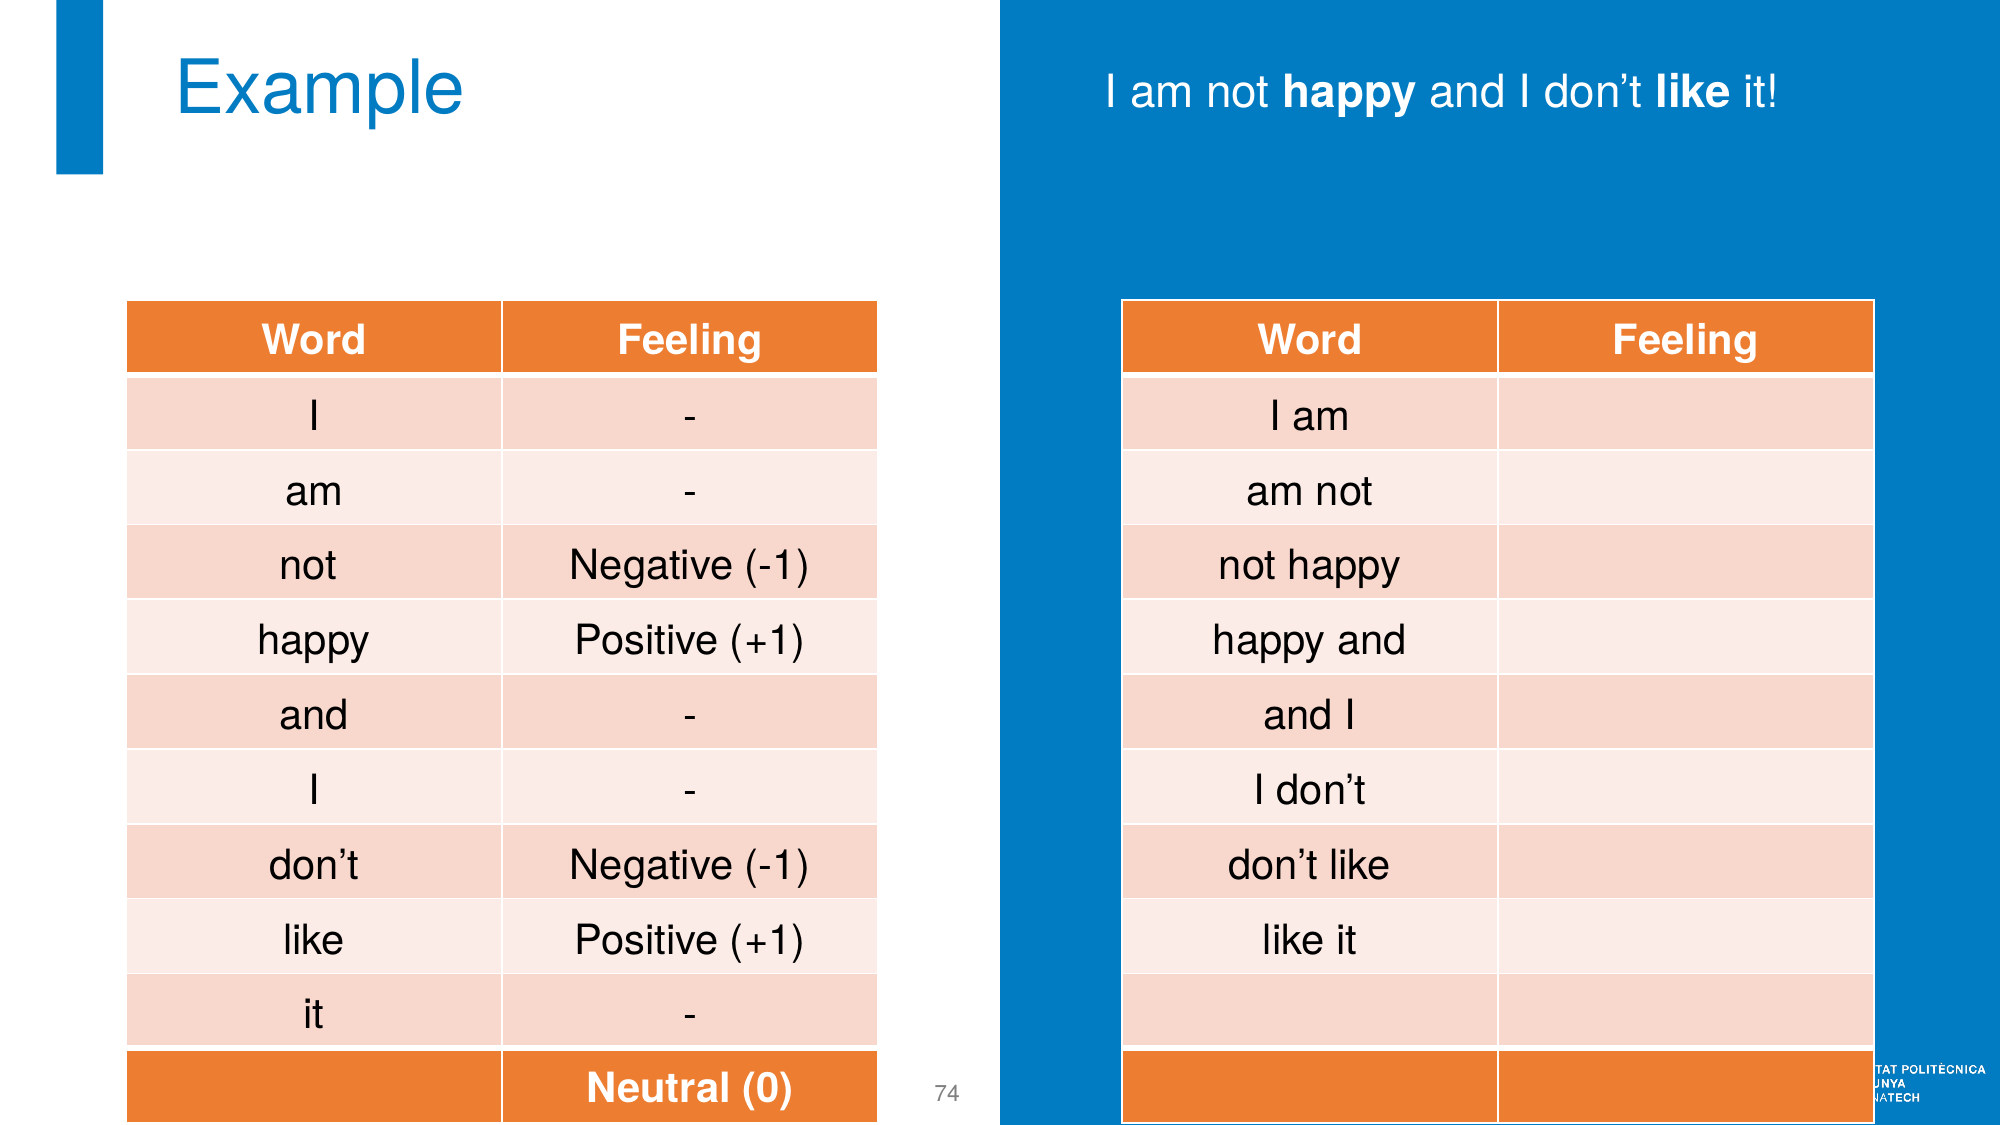

# Example
I am not happy and I don’t like it!

| Word | Feeling |
| --- | --- |
| I | - |
| am | - |
| not | Negative (-1) |
| happy | Positive (+1) |
| and | - |
| I | - |
| don’t | Negative (-1) |
| like | Positive (+1) |
| it | - |
|  | Neutral (0) |
| Word | Feeling |
| --- | --- |
| I am |  |
| am not |  |
| not happy |  |
| happy and |  |
| and I |  |
| I don’t |  |
| don’t like |  |
| like it |  |
|  |  |
|  |  |
74